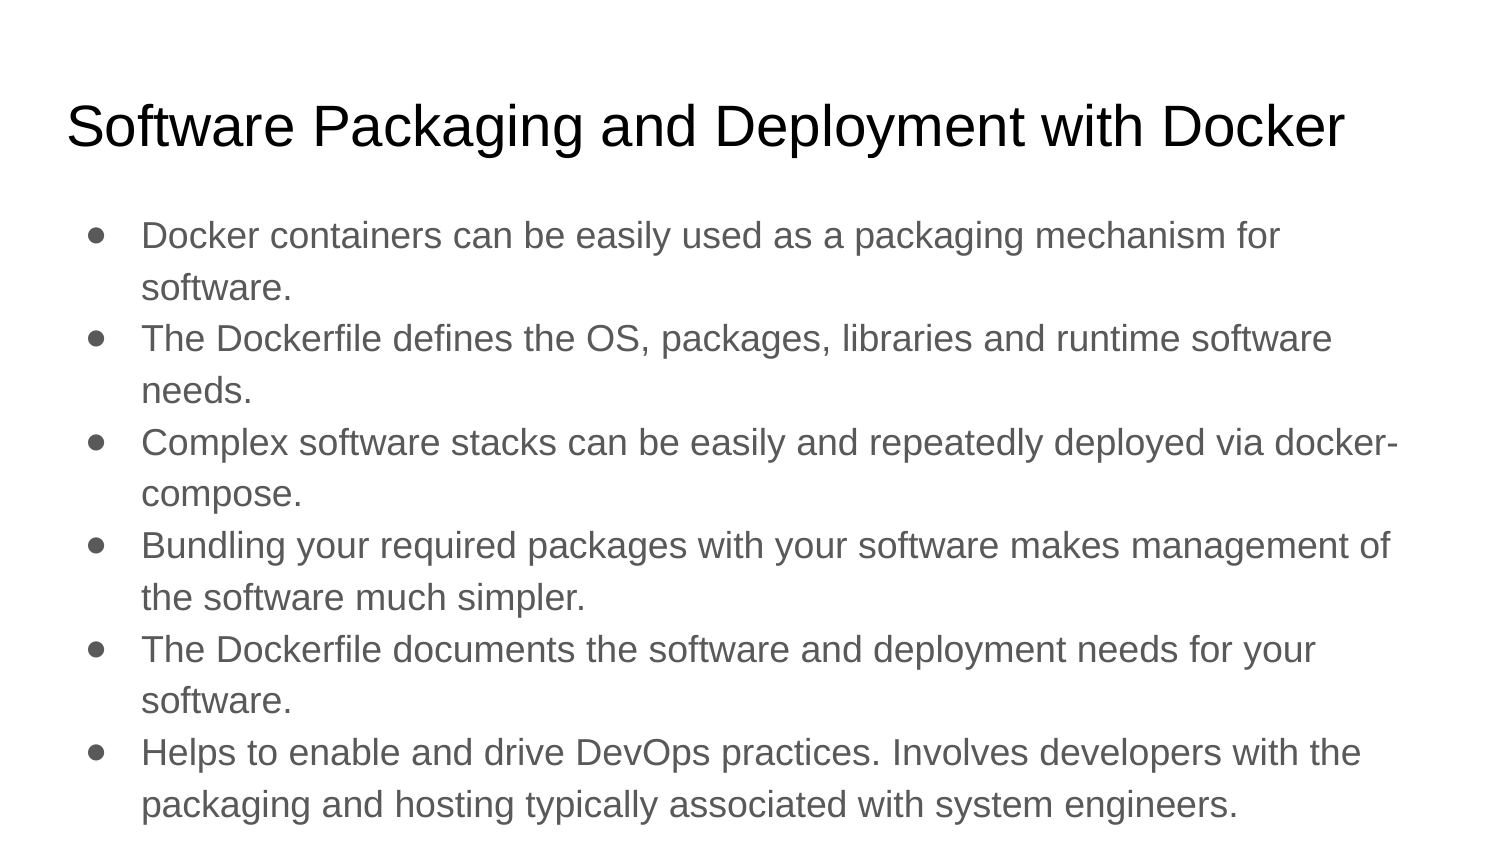

# Software Packaging and Deployment with Docker
Docker containers can be easily used as a packaging mechanism for software.
The Dockerfile defines the OS, packages, libraries and runtime software needs.
Complex software stacks can be easily and repeatedly deployed via docker-compose.
Bundling your required packages with your software makes management of the software much simpler.
The Dockerfile documents the software and deployment needs for your software.
Helps to enable and drive DevOps practices. Involves developers with the packaging and hosting typically associated with system engineers.